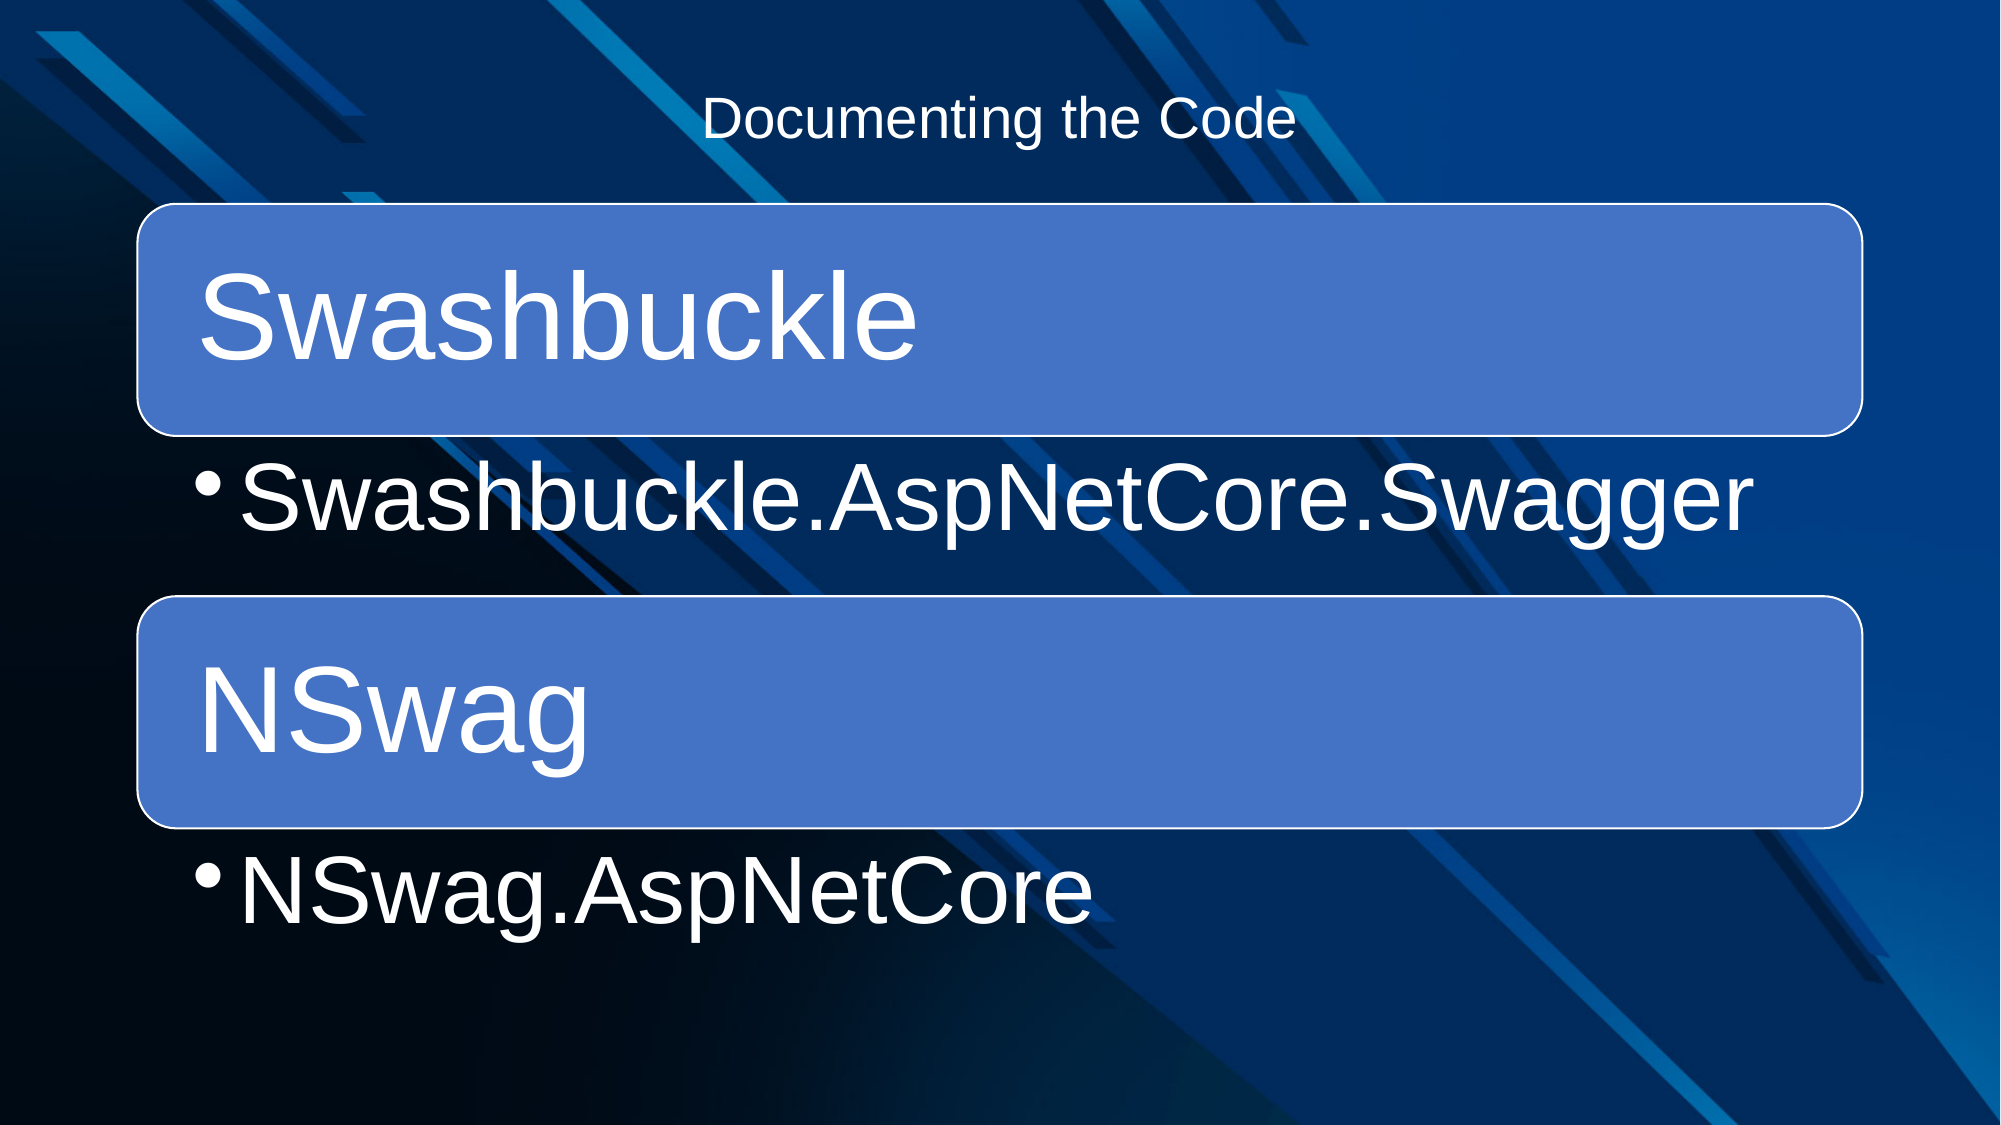

# Documenting the Code
Swashbuckle
Swashbuckle.AspNetCore.Swagger
NSwag
NSwag.AspNetCore